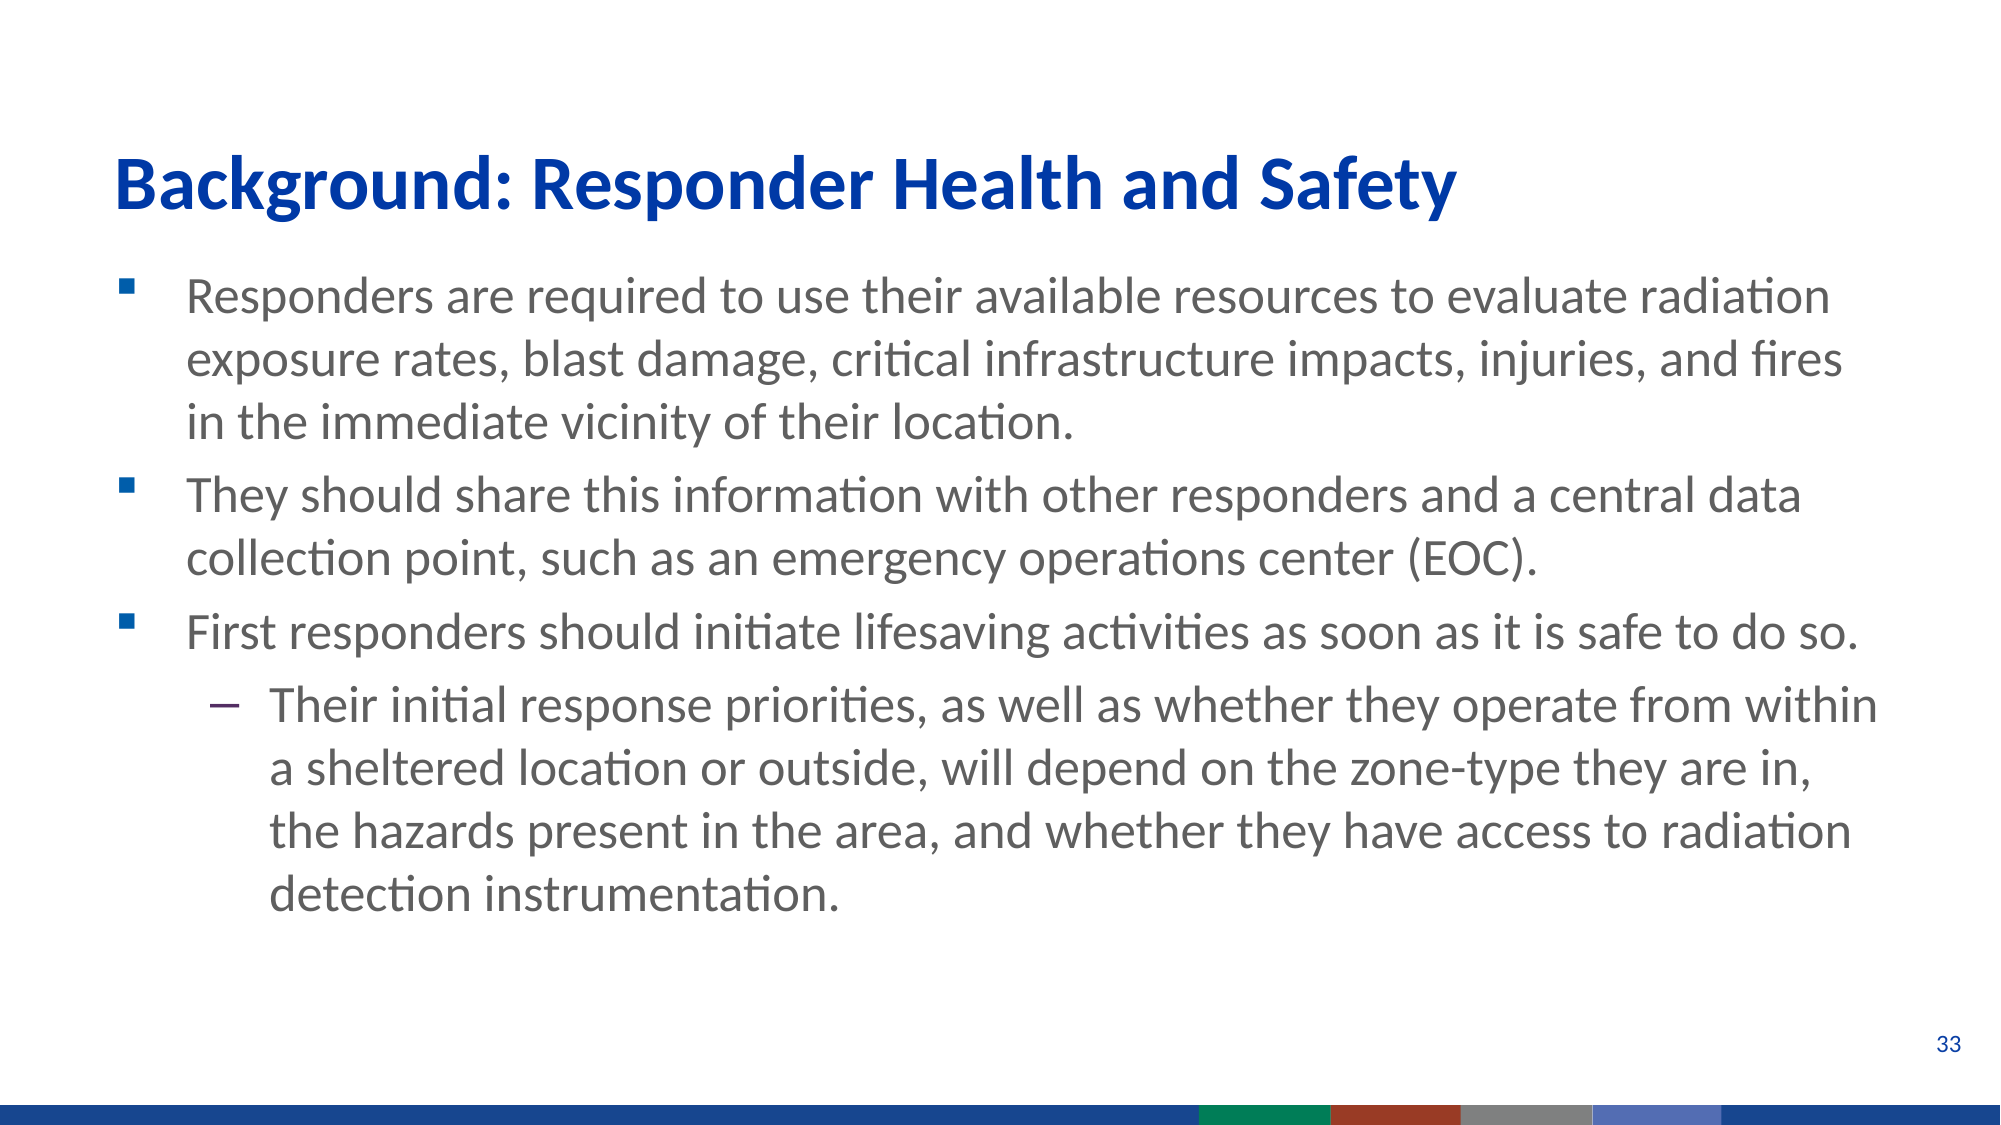

# Background: Responder Health and Safety
Responders are required to use their available resources to evaluate radiation exposure rates, blast damage, critical infrastructure impacts, injuries, and fires in the immediate vicinity of their location.
They should share this information with other responders and a central data collection point, such as an emergency operations center (EOC).
First responders should initiate lifesaving activities as soon as it is safe to do so.
Their initial response priorities, as well as whether they operate from within a sheltered location or outside, will depend on the zone-type they are in, the hazards present in the area, and whether they have access to radiation detection instrumentation.
33